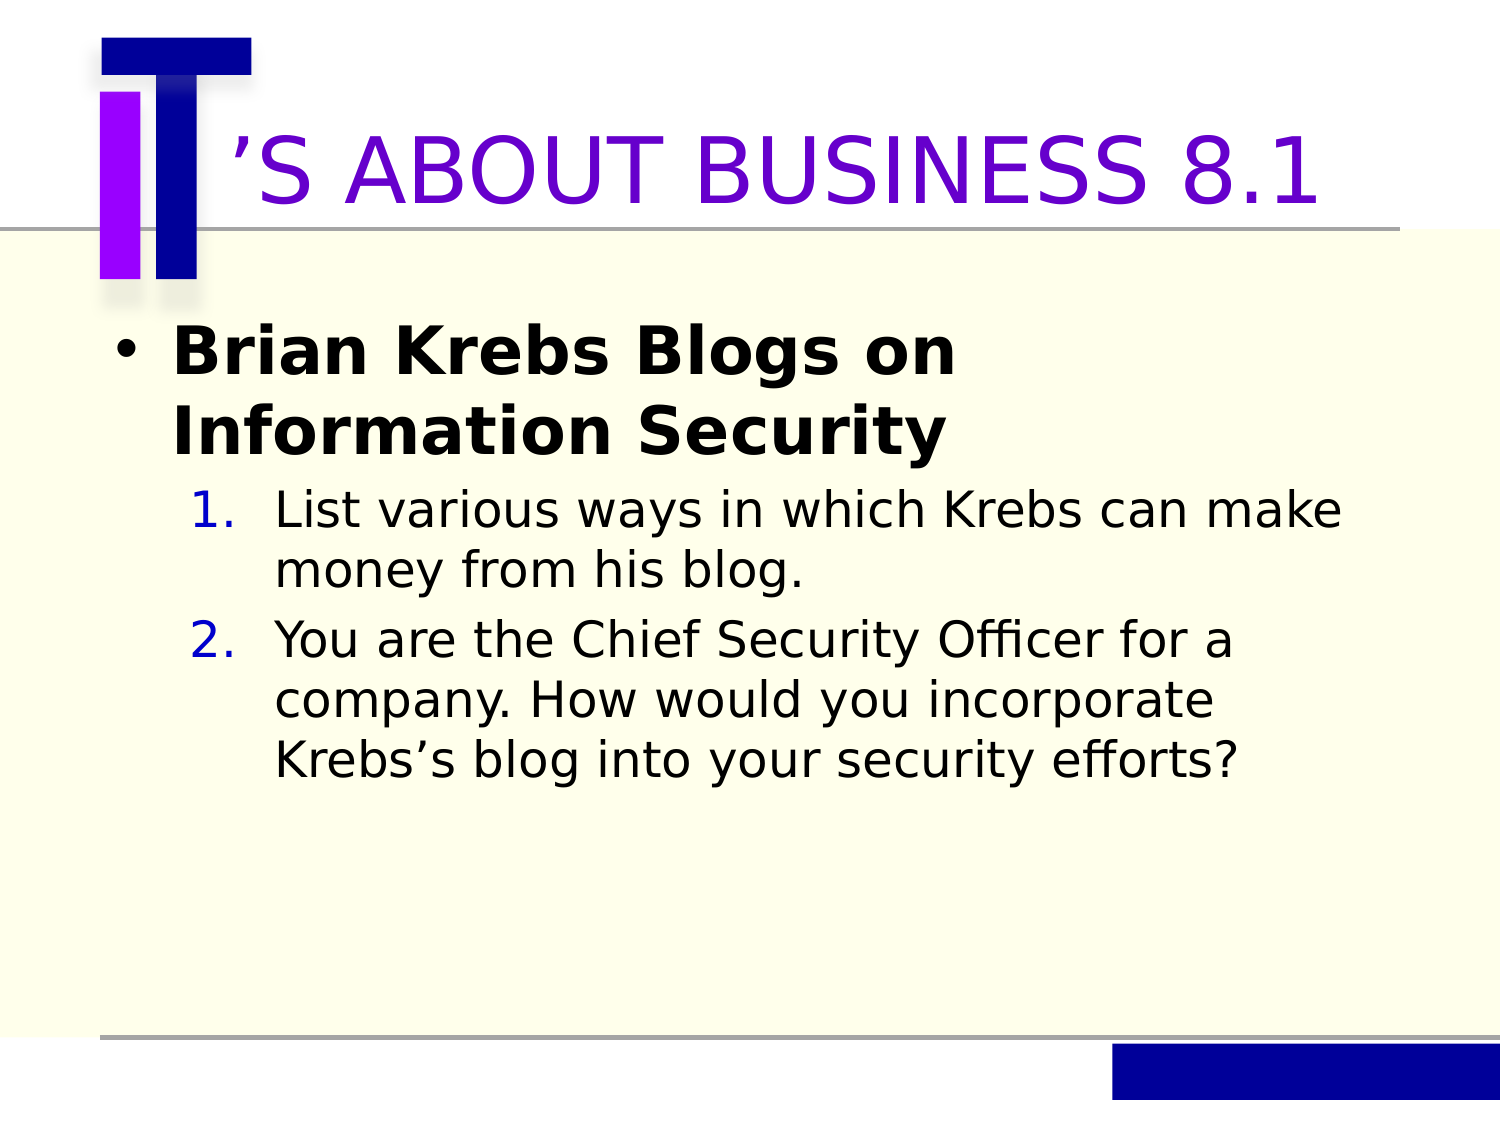

’S ABOUT BUSINESS 8.1
Brian Krebs Blogs on Information Security
List various ways in which Krebs can make money from his blog.
You are the Chief Security Officer for a company. How would you incorporate Krebs’s blog into your security efforts?